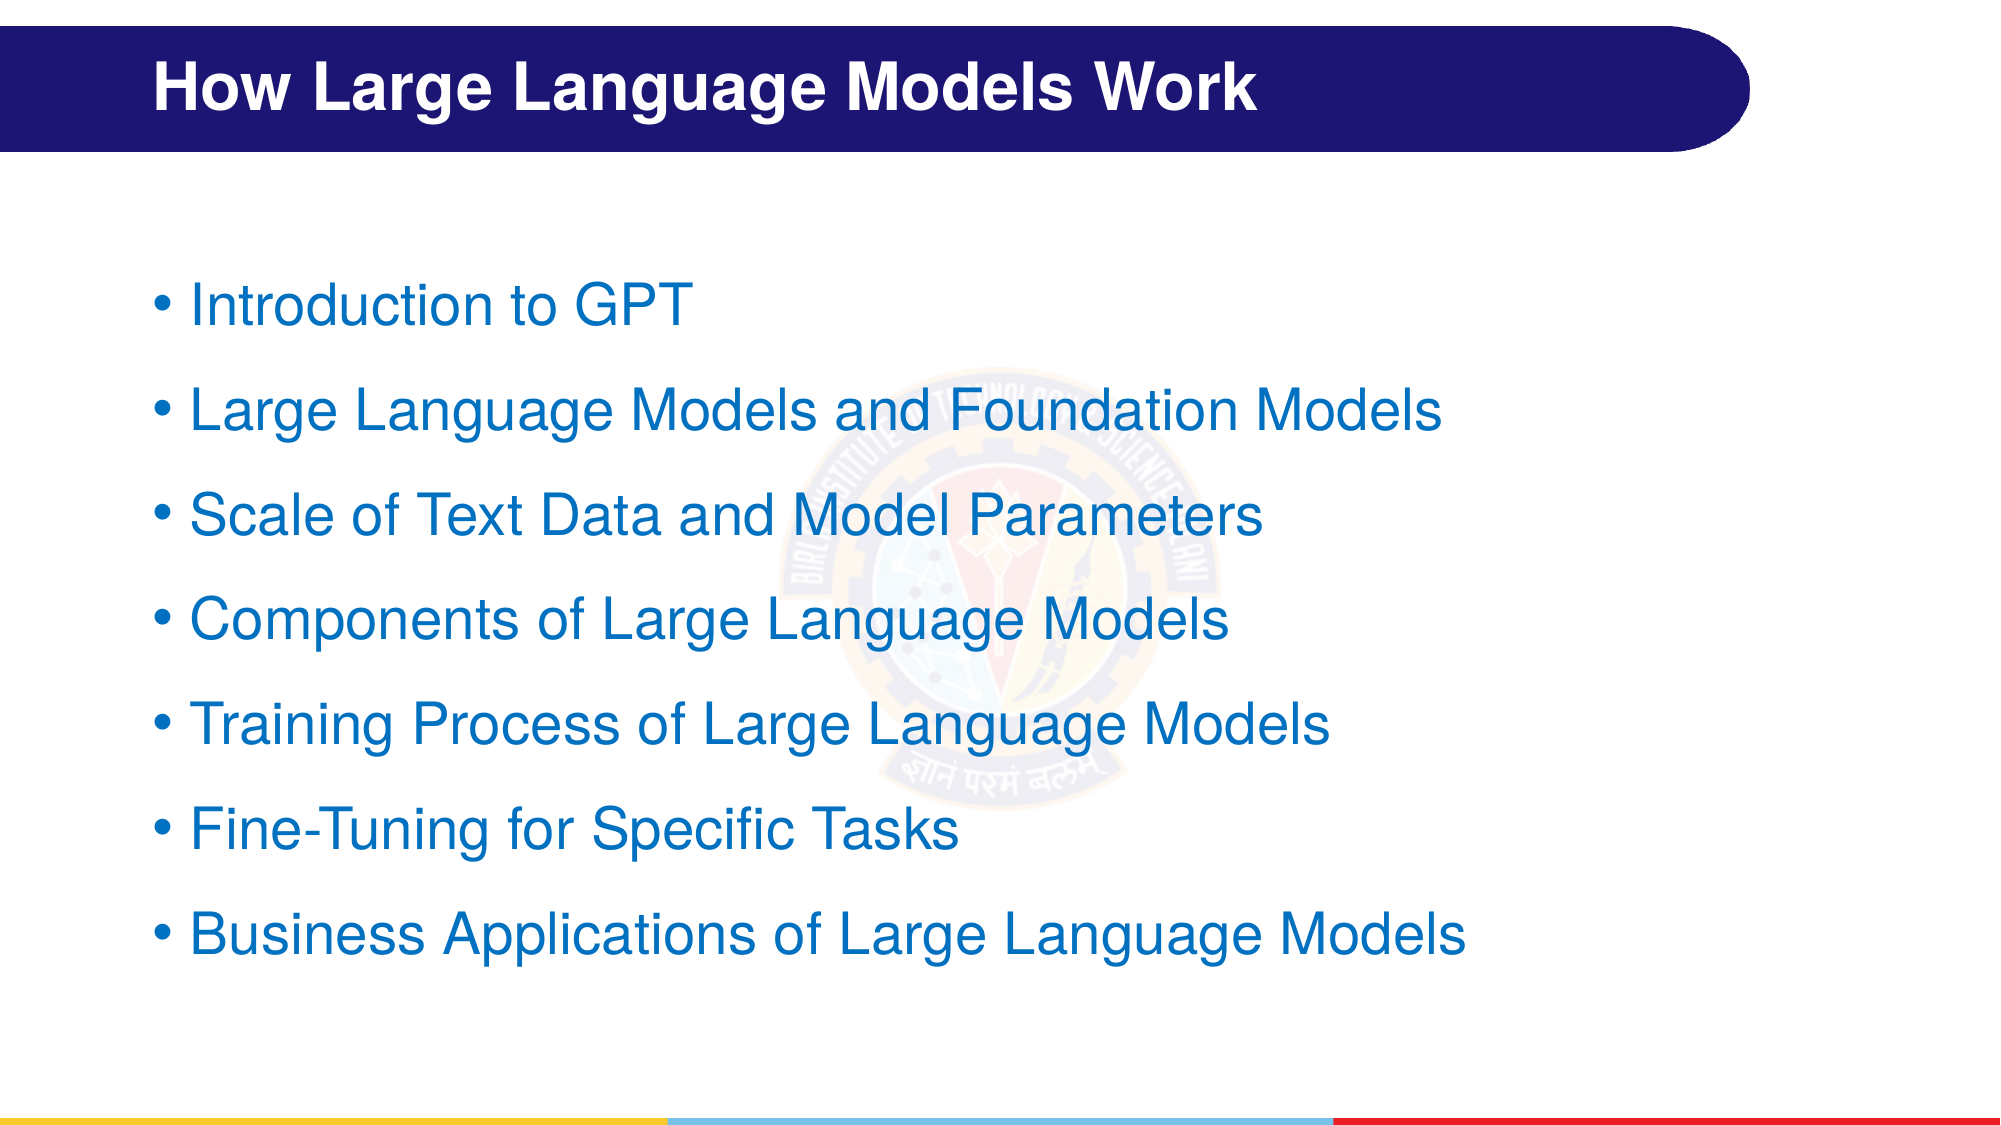

# How Large Language Models Work
Introduction to GPT
Large Language Models and Foundation Models
Scale of Text Data and Model Parameters
Components of Large Language Models
Training Process of Large Language Models
Fine-Tuning for Specific Tasks
Business Applications of Large Language Models